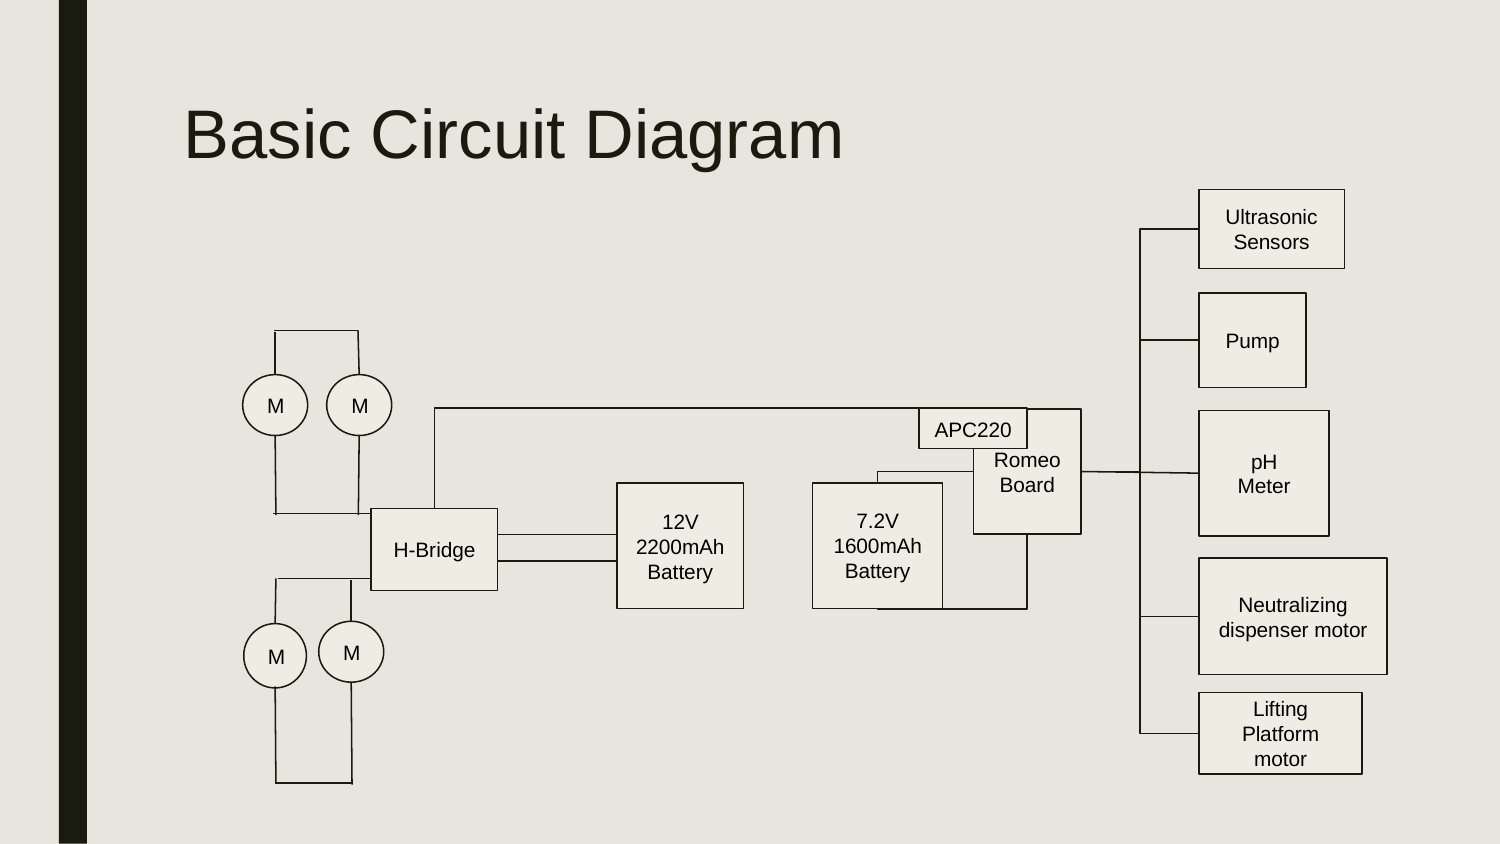

# Basic Circuit Diagram
Ultrasonic Sensors
Pump
M
M
APC220
Romeo
Board
pH
Meter
7.2V 1600mAh Battery
12V 2200mAh Battery
H-Bridge
Neutralizing dispenser motor
M
M
Lifting Platform motor